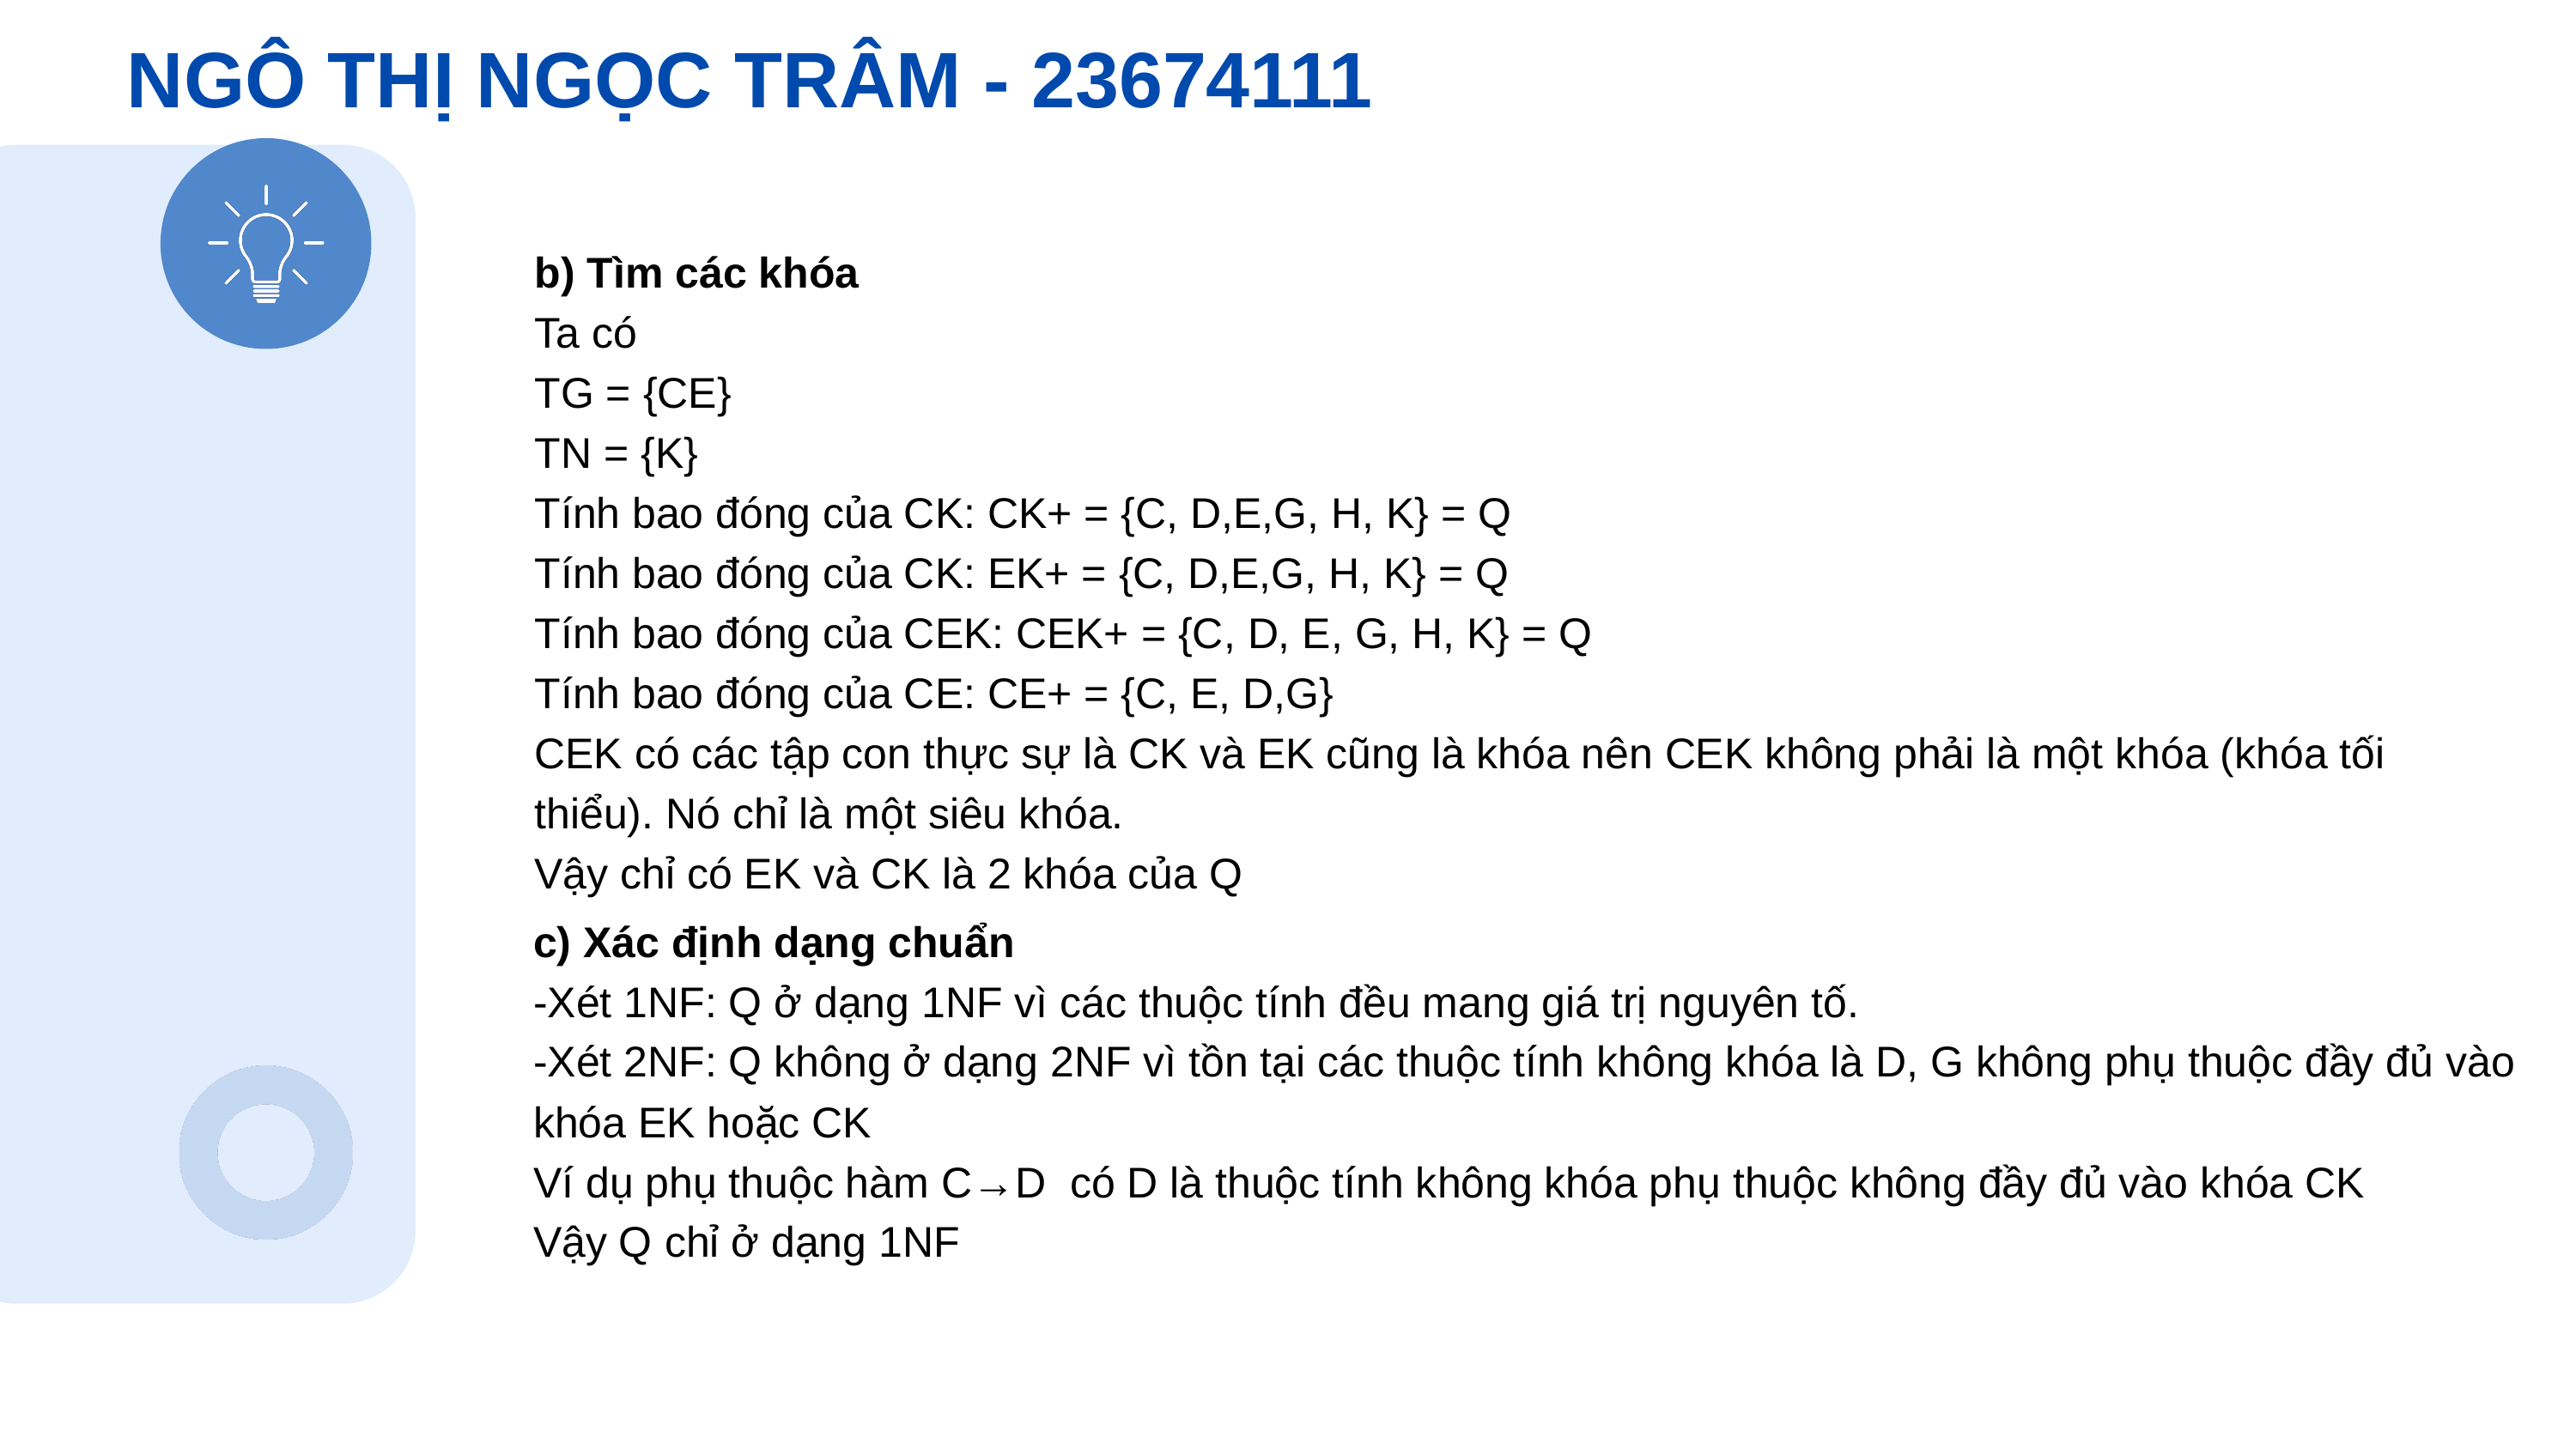

NGÔ THỊ NGỌC TRÂM - 23674111

b) Tìm các khóa
Ta có
TG = {CE}
TN = {K}
Tính bao đóng của CK: CK+ = {C, D,E,G, H, K} = Q
Tính bao đóng của CK: EK+ = {C, D,E,G, H, K} = Q
Tính bao đóng của CEK: CEK+ = {C, D, E, G, H, K} = Q
Tính bao đóng của CE: CE+ = {C, E, D,G}
CEK có các tập con thực sự là CK và EK cũng là khóa nên CEK không phải là một khóa (khóa tối thiểu). Nó chỉ là một siêu khóa.
Vậy chỉ có EK và CK là 2 khóa của Q

c) Xác định dạng chuẩn
-Xét 1NF: Q ở dạng 1NF vì các thuộc tính đều mang giá trị nguyên tố.
-Xét 2NF: Q không ở dạng 2NF vì tồn tại các thuộc tính không khóa là D, G không phụ thuộc đầy đủ vào khóa EK hoặc CK
Ví dụ phụ thuộc hàm C→D  có D là thuộc tính không khóa phụ thuộc không đầy đủ vào khóa CK
Vậy Q chỉ ở dạng 1NF